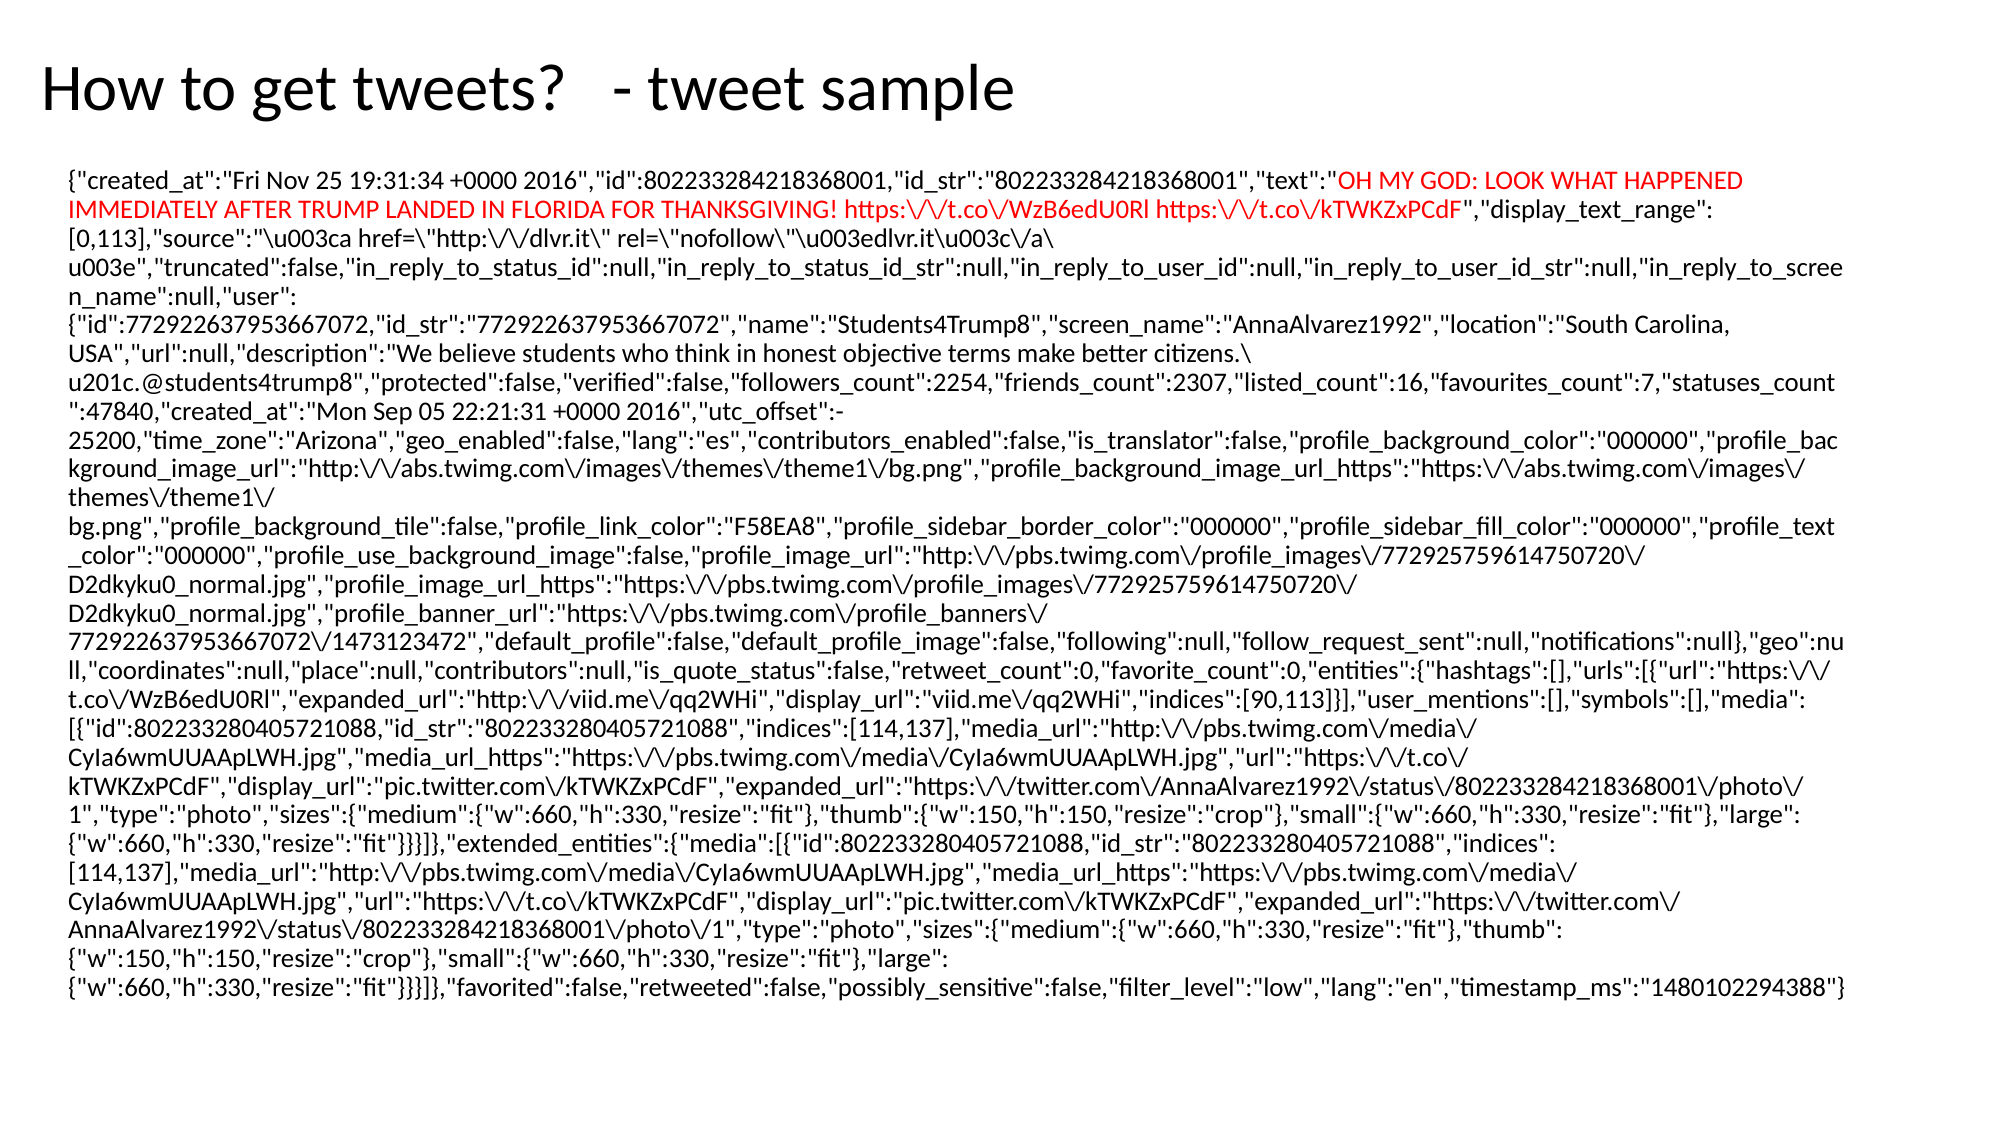

# How to get tweets?   - tweet sample
{"created_at":"Fri Nov 25 19:31:34 +0000 2016","id":802233284218368001,"id_str":"802233284218368001","text":"OH MY GOD: LOOK WHAT HAPPENED IMMEDIATELY AFTER TRUMP LANDED IN FLORIDA FOR THANKSGIVING! https:\/\/t.co\/WzB6edU0Rl https:\/\/t.co\/kTWKZxPCdF","display_text_range":[0,113],"source":"\u003ca href=\"http:\/\/dlvr.it\" rel=\"nofollow\"\u003edlvr.it\u003c\/a\u003e","truncated":false,"in_reply_to_status_id":null,"in_reply_to_status_id_str":null,"in_reply_to_user_id":null,"in_reply_to_user_id_str":null,"in_reply_to_screen_name":null,"user":{"id":772922637953667072,"id_str":"772922637953667072","name":"Students4Trump8","screen_name":"AnnaAlvarez1992","location":"South Carolina, USA","url":null,"description":"We believe students who think in honest objective terms make better citizens.\u201c.@students4trump8","protected":false,"verified":false,"followers_count":2254,"friends_count":2307,"listed_count":16,"favourites_count":7,"statuses_count":47840,"created_at":"Mon Sep 05 22:21:31 +0000 2016","utc_offset":-25200,"time_zone":"Arizona","geo_enabled":false,"lang":"es","contributors_enabled":false,"is_translator":false,"profile_background_color":"000000","profile_background_image_url":"http:\/\/abs.twimg.com\/images\/themes\/theme1\/bg.png","profile_background_image_url_https":"https:\/\/abs.twimg.com\/images\/themes\/theme1\/bg.png","profile_background_tile":false,"profile_link_color":"F58EA8","profile_sidebar_border_color":"000000","profile_sidebar_fill_color":"000000","profile_text_color":"000000","profile_use_background_image":false,"profile_image_url":"http:\/\/pbs.twimg.com\/profile_images\/772925759614750720\/D2dkyku0_normal.jpg","profile_image_url_https":"https:\/\/pbs.twimg.com\/profile_images\/772925759614750720\/D2dkyku0_normal.jpg","profile_banner_url":"https:\/\/pbs.twimg.com\/profile_banners\/772922637953667072\/1473123472","default_profile":false,"default_profile_image":false,"following":null,"follow_request_sent":null,"notifications":null},"geo":null,"coordinates":null,"place":null,"contributors":null,"is_quote_status":false,"retweet_count":0,"favorite_count":0,"entities":{"hashtags":[],"urls":[{"url":"https:\/\/t.co\/WzB6edU0Rl","expanded_url":"http:\/\/viid.me\/qq2WHi","display_url":"viid.me\/qq2WHi","indices":[90,113]}],"user_mentions":[],"symbols":[],"media":[{"id":802233280405721088,"id_str":"802233280405721088","indices":[114,137],"media_url":"http:\/\/pbs.twimg.com\/media\/CyIa6wmUUAApLWH.jpg","media_url_https":"https:\/\/pbs.twimg.com\/media\/CyIa6wmUUAApLWH.jpg","url":"https:\/\/t.co\/kTWKZxPCdF","display_url":"pic.twitter.com\/kTWKZxPCdF","expanded_url":"https:\/\/twitter.com\/AnnaAlvarez1992\/status\/802233284218368001\/photo\/1","type":"photo","sizes":{"medium":{"w":660,"h":330,"resize":"fit"},"thumb":{"w":150,"h":150,"resize":"crop"},"small":{"w":660,"h":330,"resize":"fit"},"large":{"w":660,"h":330,"resize":"fit"}}}]},"extended_entities":{"media":[{"id":802233280405721088,"id_str":"802233280405721088","indices":[114,137],"media_url":"http:\/\/pbs.twimg.com\/media\/CyIa6wmUUAApLWH.jpg","media_url_https":"https:\/\/pbs.twimg.com\/media\/CyIa6wmUUAApLWH.jpg","url":"https:\/\/t.co\/kTWKZxPCdF","display_url":"pic.twitter.com\/kTWKZxPCdF","expanded_url":"https:\/\/twitter.com\/AnnaAlvarez1992\/status\/802233284218368001\/photo\/1","type":"photo","sizes":{"medium":{"w":660,"h":330,"resize":"fit"},"thumb":{"w":150,"h":150,"resize":"crop"},"small":{"w":660,"h":330,"resize":"fit"},"large":{"w":660,"h":330,"resize":"fit"}}}]},"favorited":false,"retweeted":false,"possibly_sensitive":false,"filter_level":"low","lang":"en","timestamp_ms":"1480102294388"}